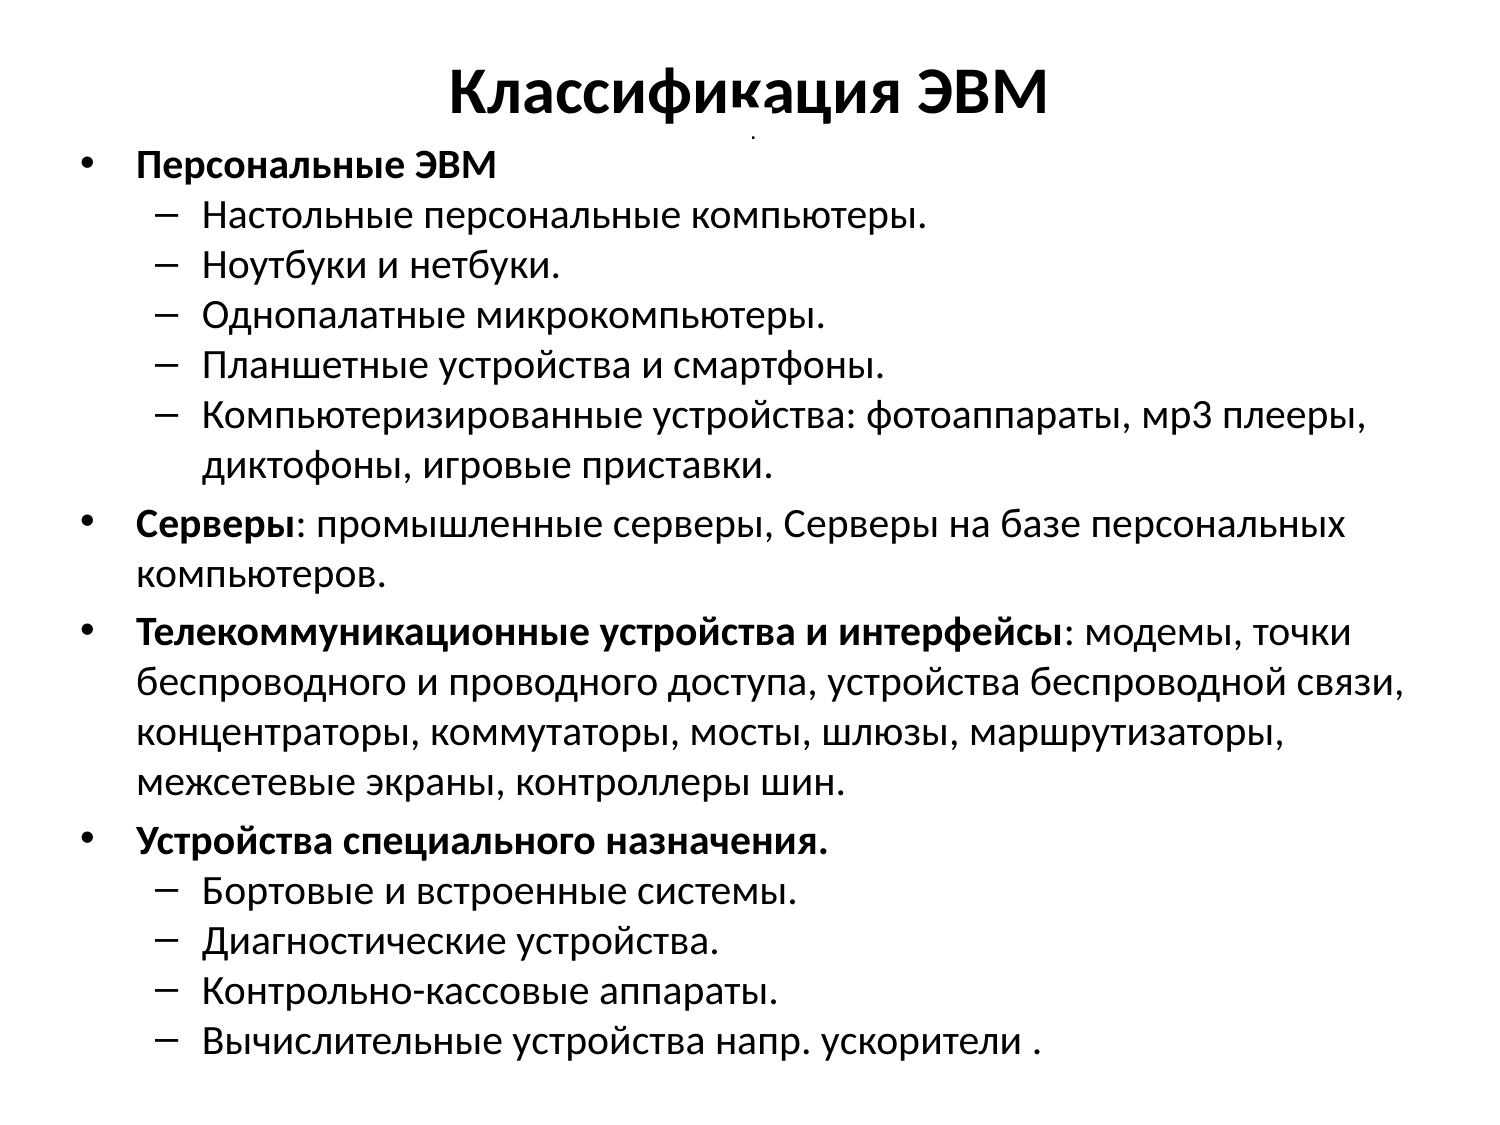

# Классификация ЭВМ
 .
Персональные ЭВМ
Настольные персональные компьютеры.
Ноутбуки и нетбуки.
Однопалатные микрокомпьютеры.
Планшетные устройства и смартфоны.
Компьютеризированные устройства: фотоаппараты, мр3 плееры, диктофоны, игровые приставки.
Серверы: промышленные серверы, Серверы на базе персональных компьютеров.
Телекоммуникационные устройства и интерфейсы: модемы, точки беспроводного и проводного доступа, устройства беспроводной связи, концентраторы, коммутаторы, мосты, шлюзы, маршрутизаторы, межсетевые экраны, контроллеры шин.
Устройства специального назначения.
Бортовые и встроенные системы.
Диагностические устройства.
Контрольно-кассовые аппараты.
Вычислительные устройства напр. ускорители .